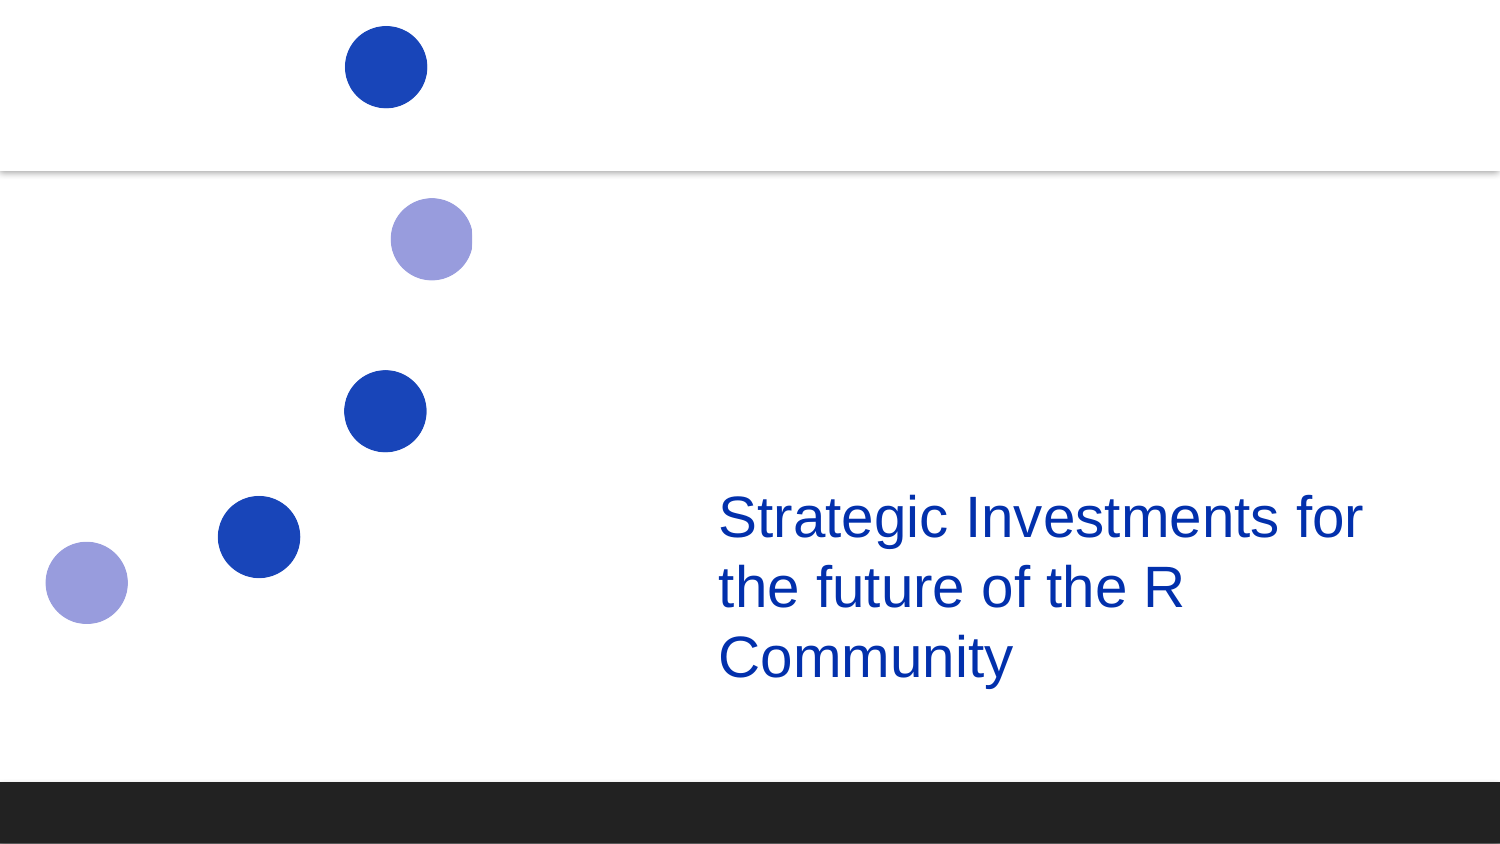

# Strategic Investments for the future of the R Community